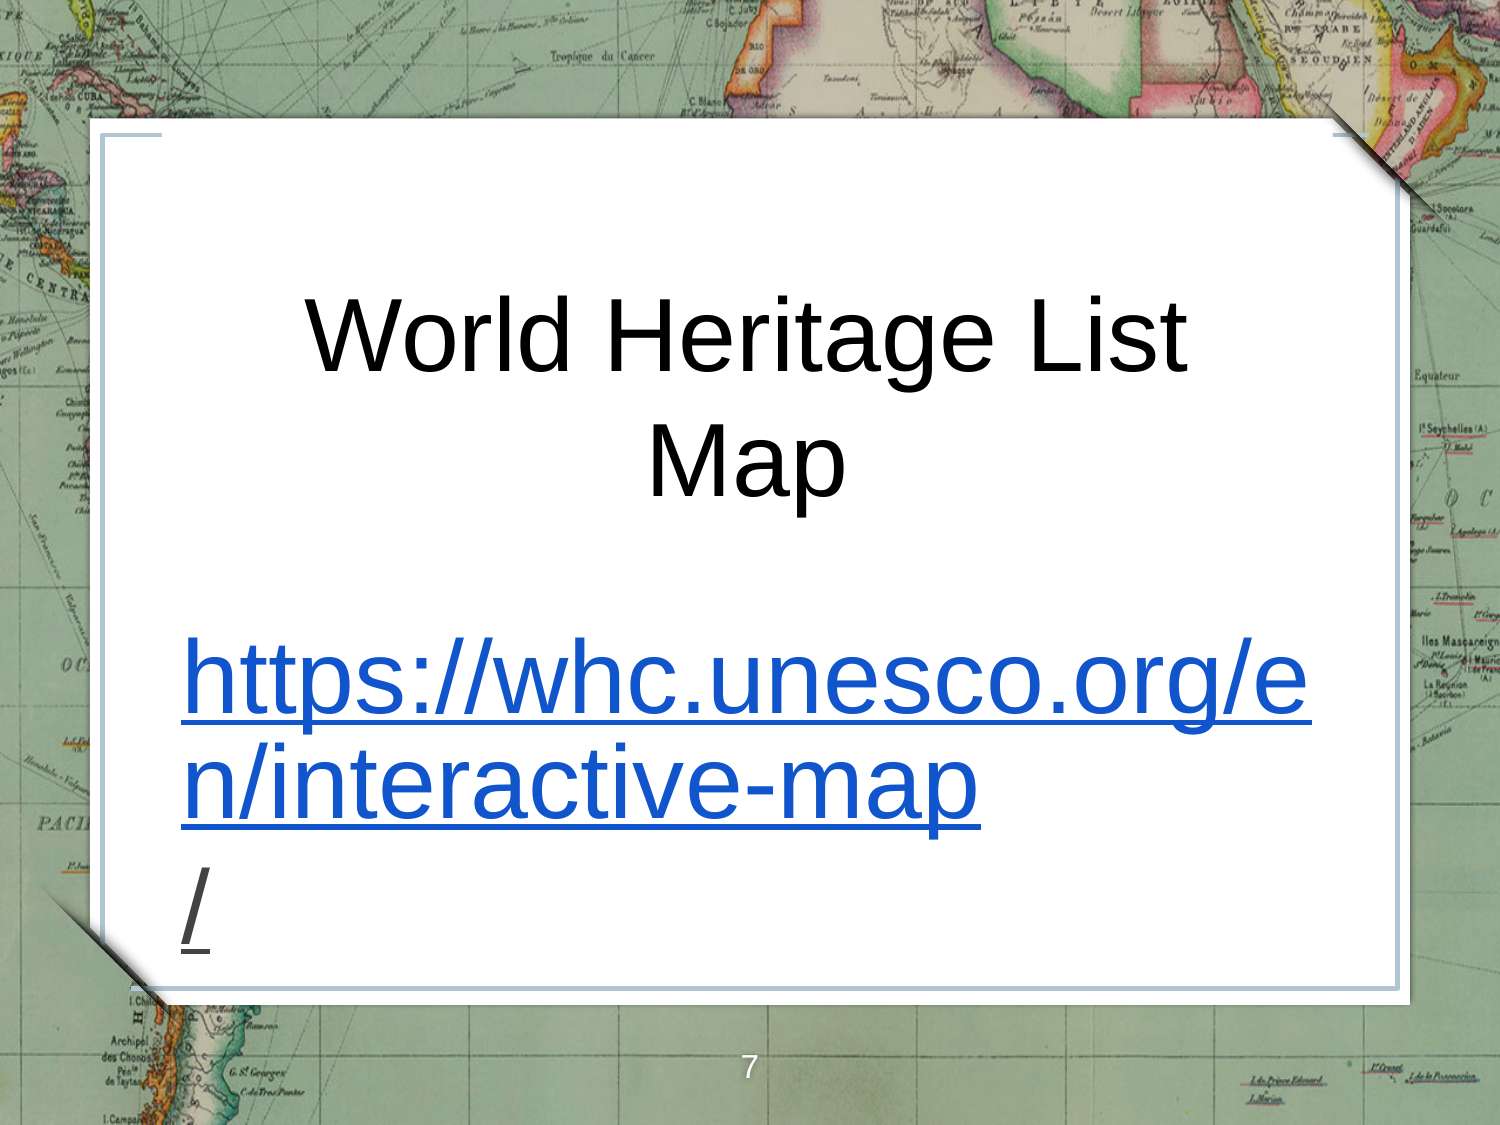

# World Heritage List Map
https://whc.unesco.org/en/interactive-map/
7